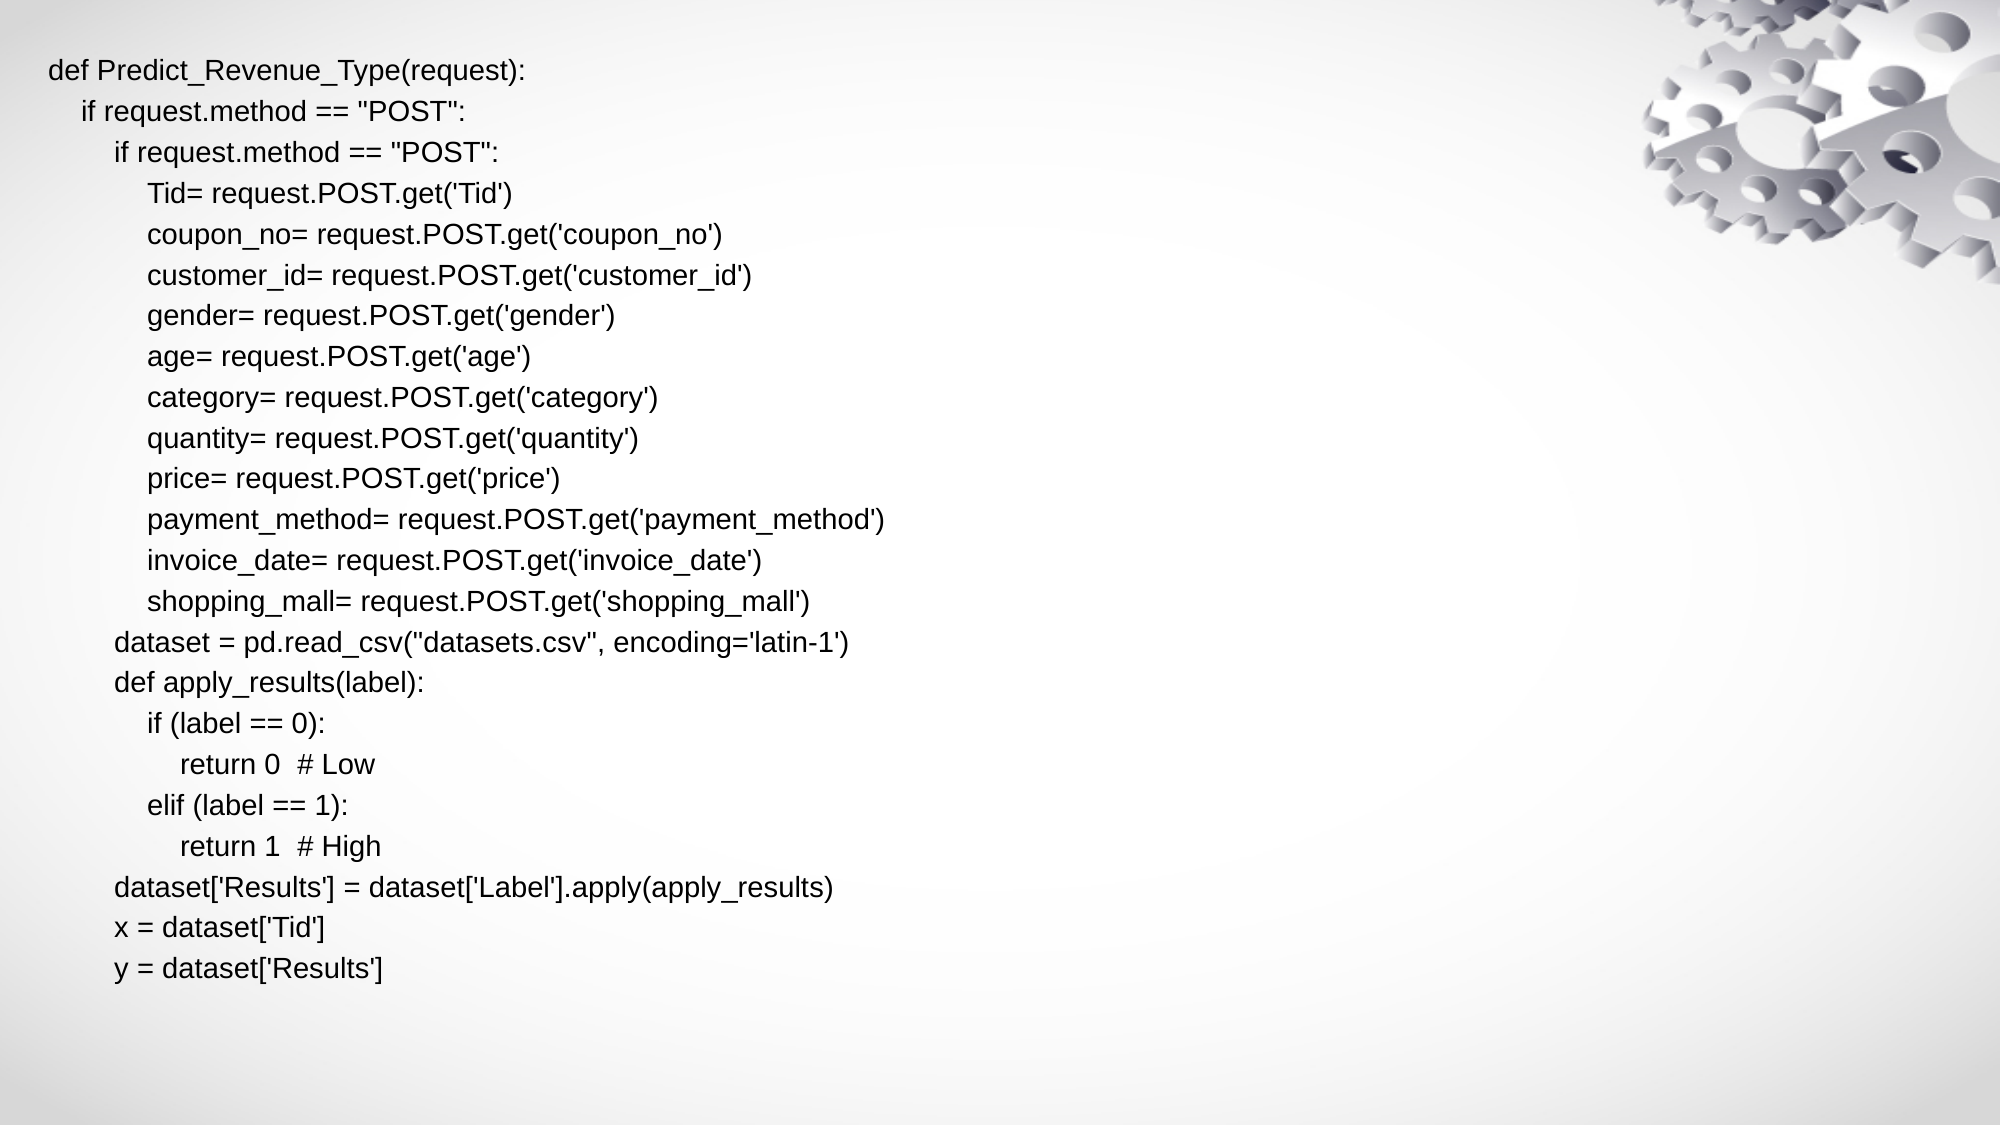

def Predict_Revenue_Type(request):
    if request.method == "POST":
        if request.method == "POST":
            Tid= request.POST.get('Tid')
            coupon_no= request.POST.get('coupon_no')
            customer_id= request.POST.get('customer_id')
            gender= request.POST.get('gender')
            age= request.POST.get('age')
            category= request.POST.get('category')
            quantity= request.POST.get('quantity')
            price= request.POST.get('price')
            payment_method= request.POST.get('payment_method')
            invoice_date= request.POST.get('invoice_date')
            shopping_mall= request.POST.get('shopping_mall')
        dataset = pd.read_csv("datasets.csv", encoding='latin-1')
        def apply_results(label):
            if (label == 0):
                return 0  # Low
            elif (label == 1):
                return 1  # High
        dataset['Results'] = dataset['Label'].apply(apply_results)
        x = dataset['Tid']
        y = dataset['Results']